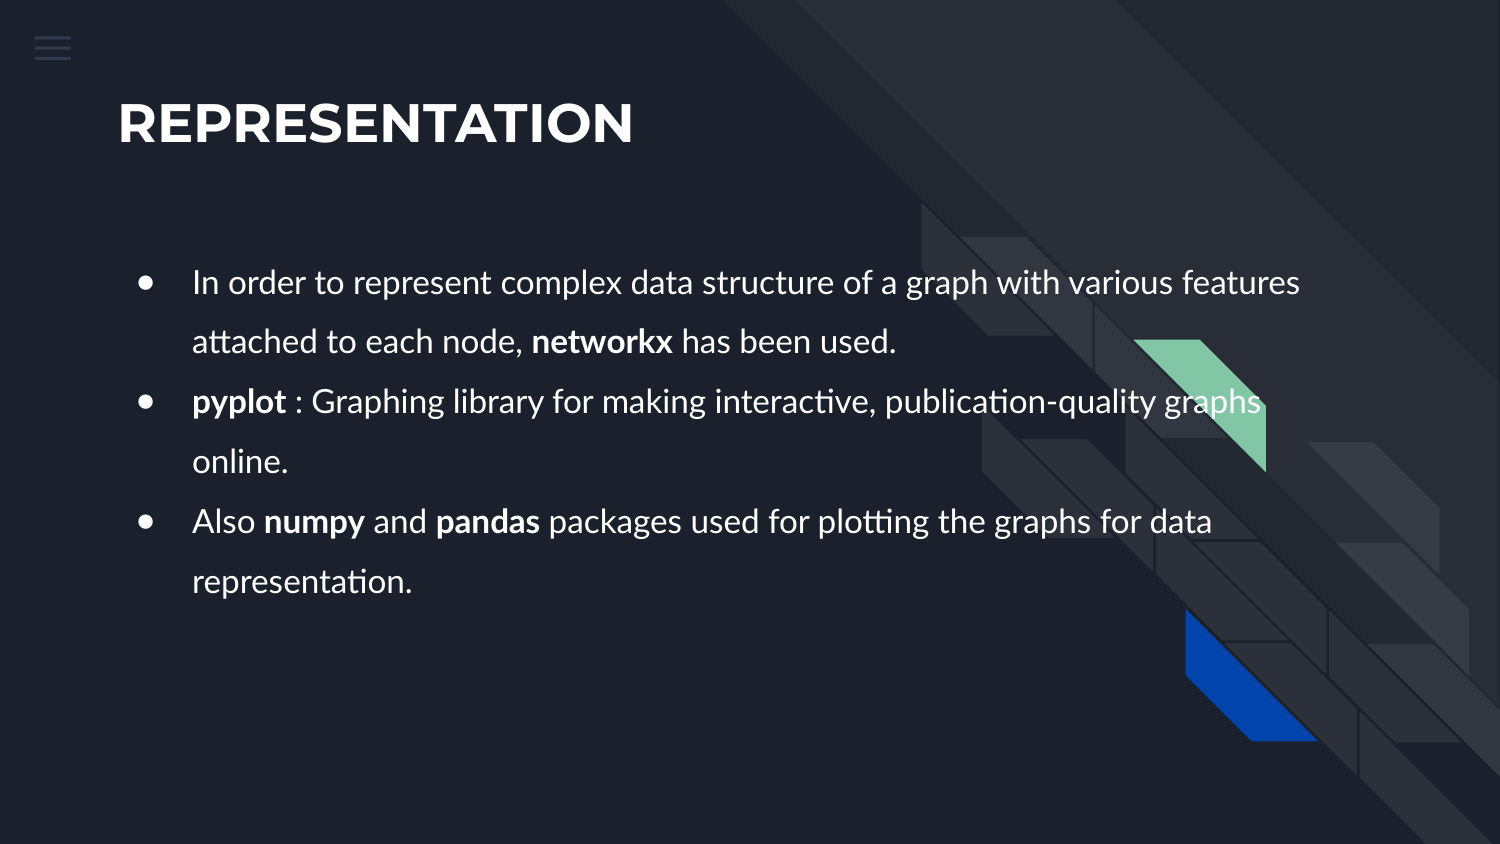

# REPRESENTATION
In order to represent complex data structure of a graph with various features attached to each node, networkx has been used.
pyplot : Graphing library for making interactive, publication-quality graphs online.
Also numpy and pandas packages used for plotting the graphs for data representation.